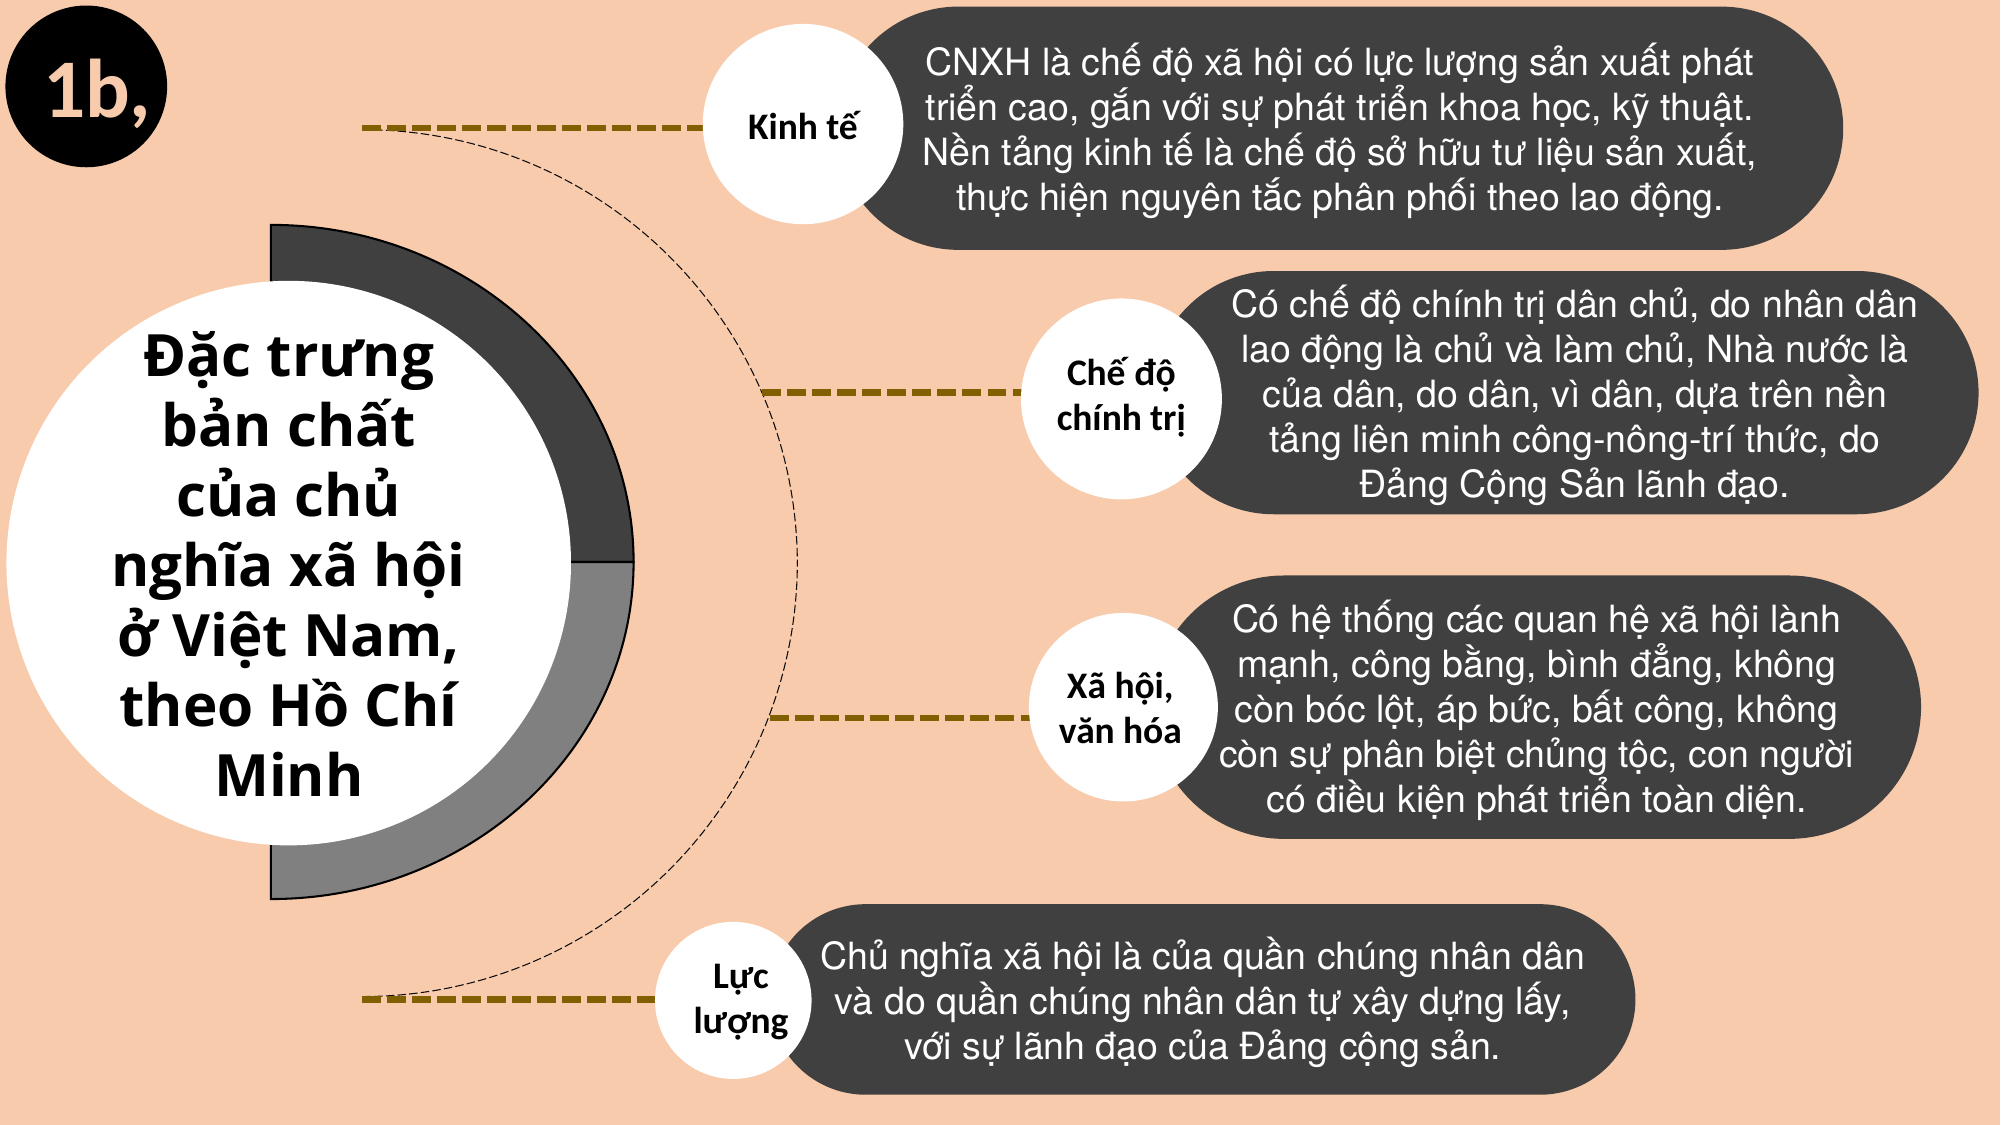

1b,
CNXH là chế độ xã hội có lực lượng sản xuất phát triển cao, gắn với sự phát triển khoa học, kỹ thuật. Nền tảng kinh tế là chế độ sở hữu tư liệu sản xuất, thực hiện nguyên tắc phân phối theo lao động.
Kinh tế

Đặc trưng bản chất của chủ nghĩa xã hội ở Việt Nam, theo Hồ Chí Minh
Có chế độ chính trị dân chủ, do nhân dân lao động là chủ và làm chủ, Nhà nước là của dân, do dân, vì dân, dựa trên nền tảng liên minh công-nông-trí thức, do Đảng Cộng Sản lãnh đạo.

Chế độ chính trị
Có hệ thống các quan hệ xã hội lành mạnh, công bằng, bình đẳng, không còn bóc lột, áp bức, bất công, không còn sự phân biệt chủng tộc, con người có điều kiện phát triển toàn diện.

Xã hội, văn hóa
Chủ nghĩa xã hội là của quần chúng nhân dân và do quần chúng nhân dân tự xây dựng lấy, với sự lãnh đạo của Đảng cộng sản.

Lực lượng